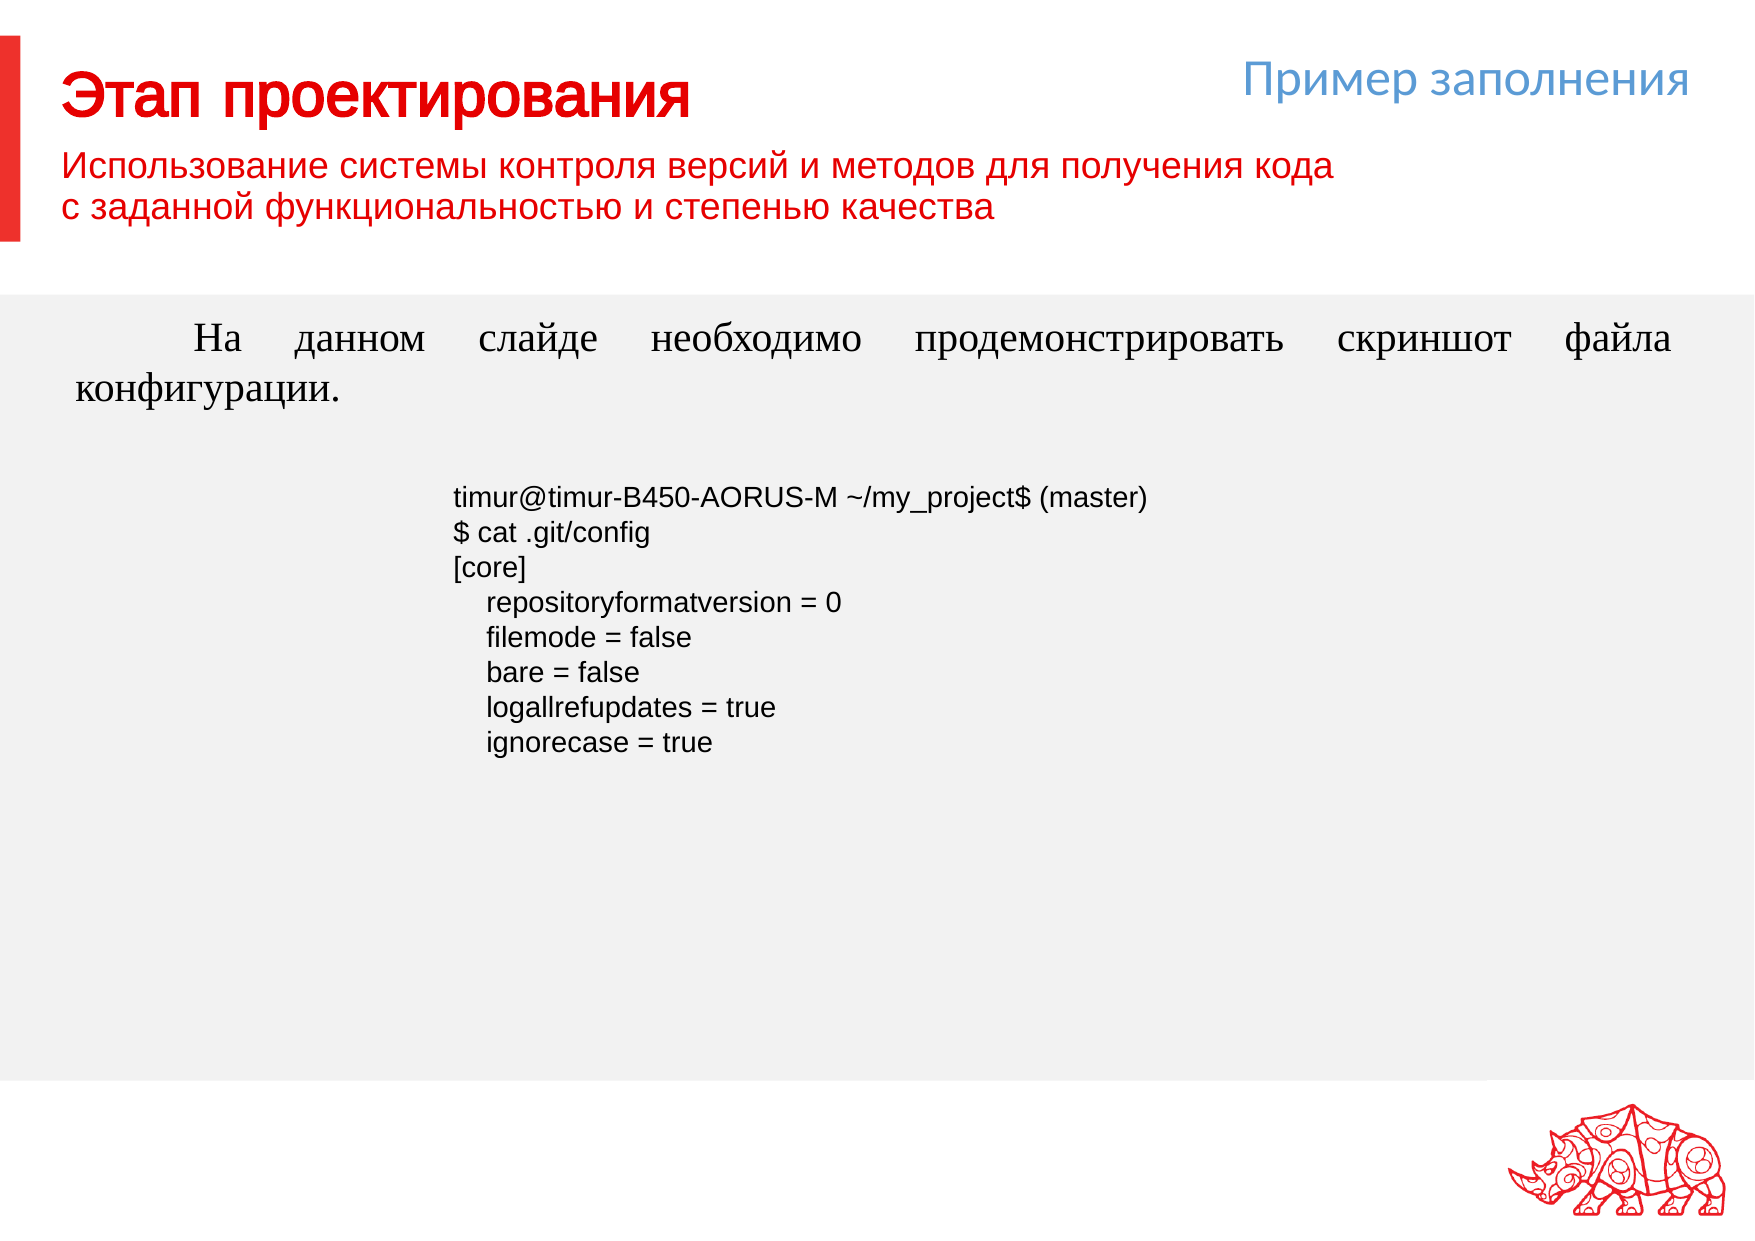

Пример заполнения
# Этап проектирования
Использование системы контроля версий и методов для получения кода с заданной функциональностью и степенью качества
На данном слайде необходимо продемонстрировать скриншот файла конфигурации.
timur@timur-B450-AORUS-M ~/my_project$ (master)
$ cat .git/config
[core]
    repositoryformatversion = 0
    filemode = false
    bare = false
    logallrefupdates = true
    ignorecase = true